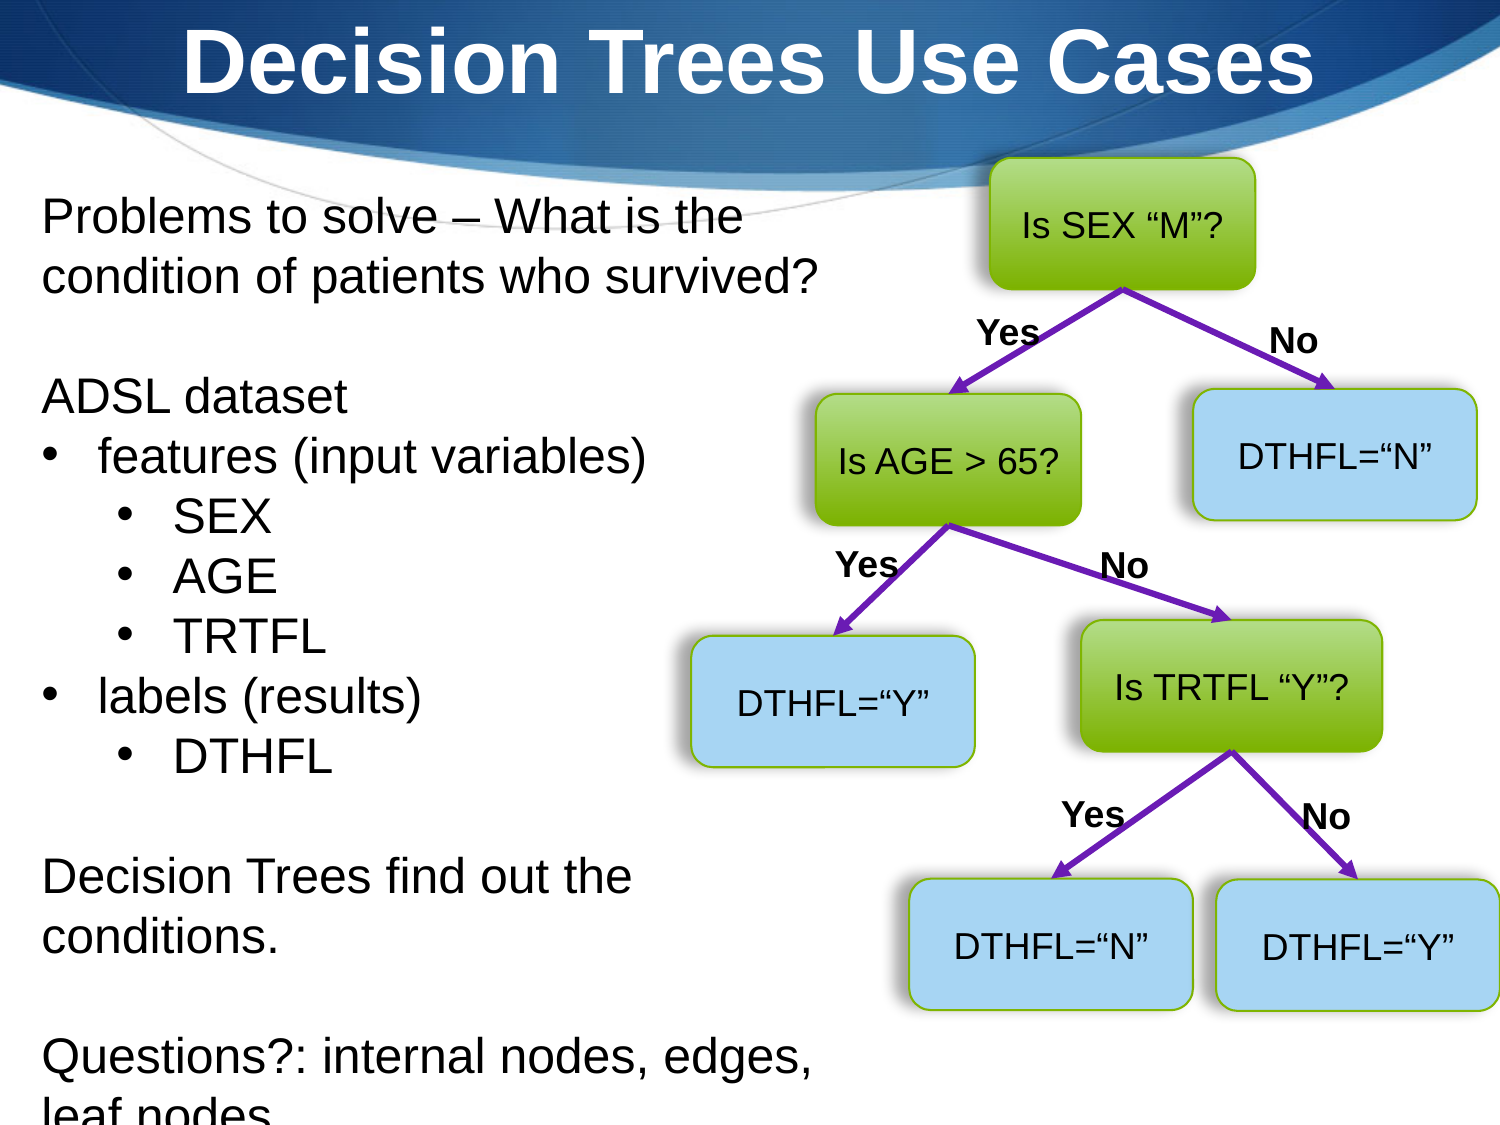

Decision Trees Use Cases
Is SEX “M”?
Problems to solve – What is the condition of patients who survived?

ADSL dataset
features (input variables)
SEX
AGE
TRTFL
labels (results)
DTHFL

Decision Trees find out the conditions.

Questions?: internal nodes, edges, leaf nodes
Yes
No
DTHFL=“N”
Is AGE > 65?
Yes
No
Is TRTFL “Y”?
DTHFL=“Y”
Yes
No
DTHFL=“N”
DTHFL=“Y”